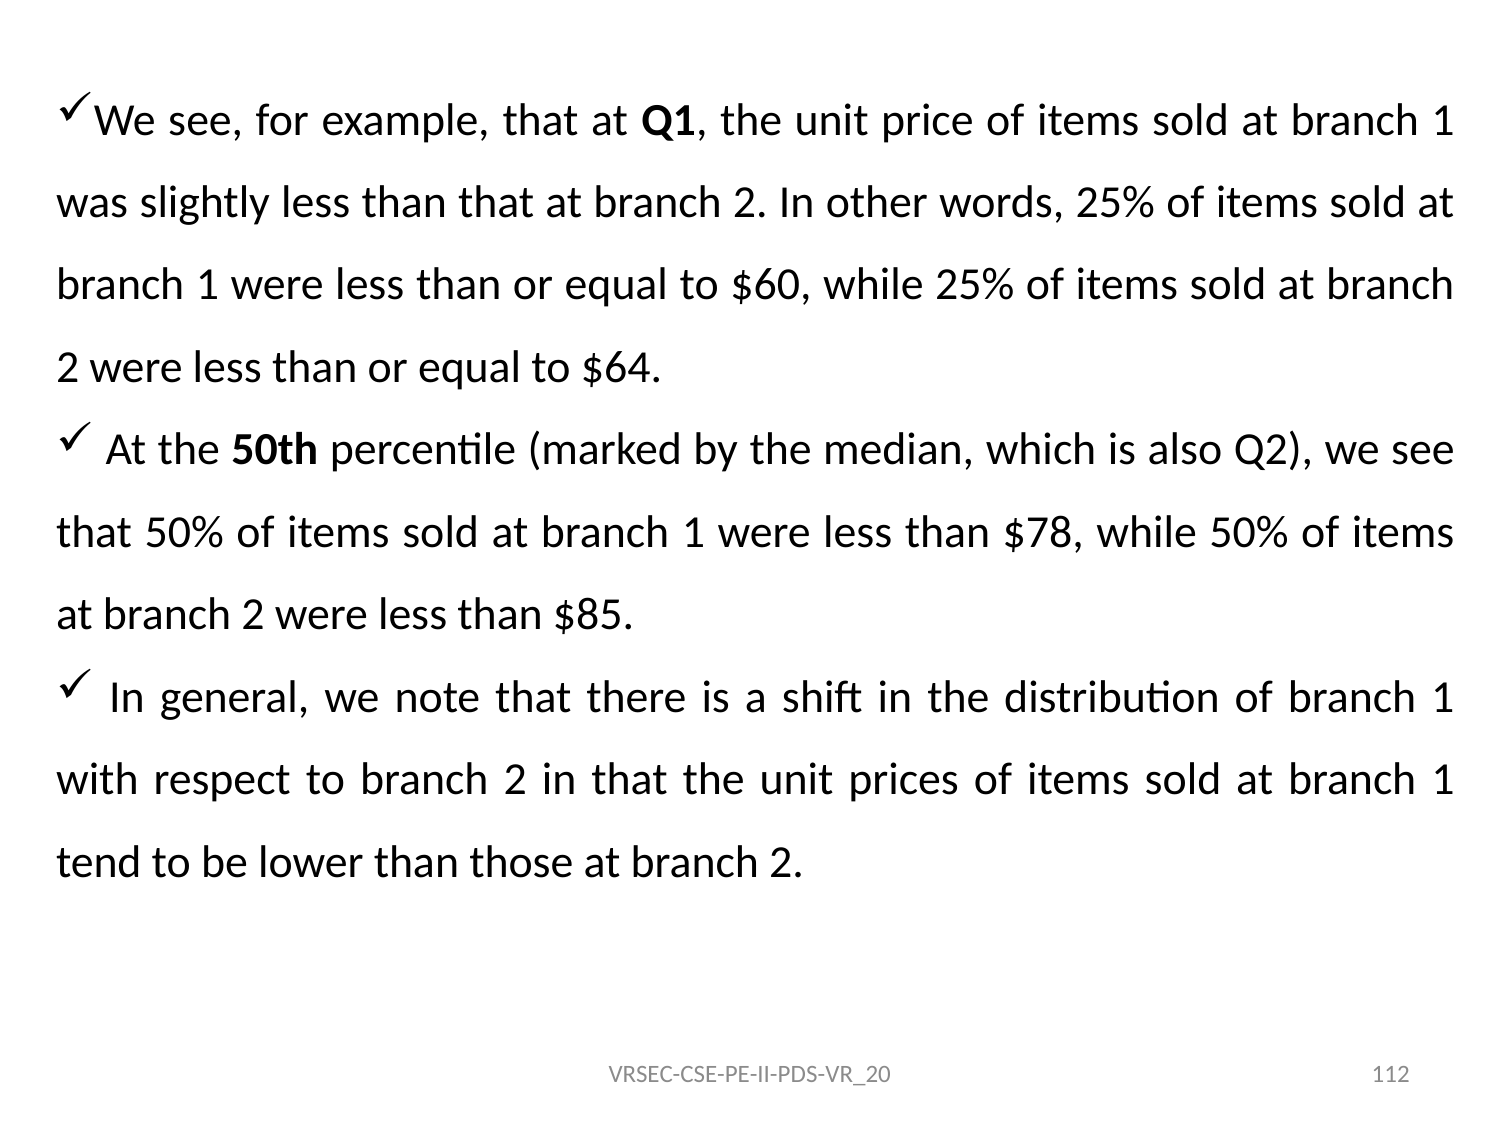

We see, for example, that at Q1, the unit price of items sold at branch 1 was slightly less than that at branch 2. In other words, 25% of items sold at branch 1 were less than or equal to $60, while 25% of items sold at branch 2 were less than or equal to $64.
 At the 50th percentile (marked by the median, which is also Q2), we see that 50% of items sold at branch 1 were less than $78, while 50% of items at branch 2 were less than $85.
 In general, we note that there is a shift in the distribution of branch 1 with respect to branch 2 in that the unit prices of items sold at branch 1 tend to be lower than those at branch 2.
VRSEC-CSE-PE-II-PDS-VR_20
112